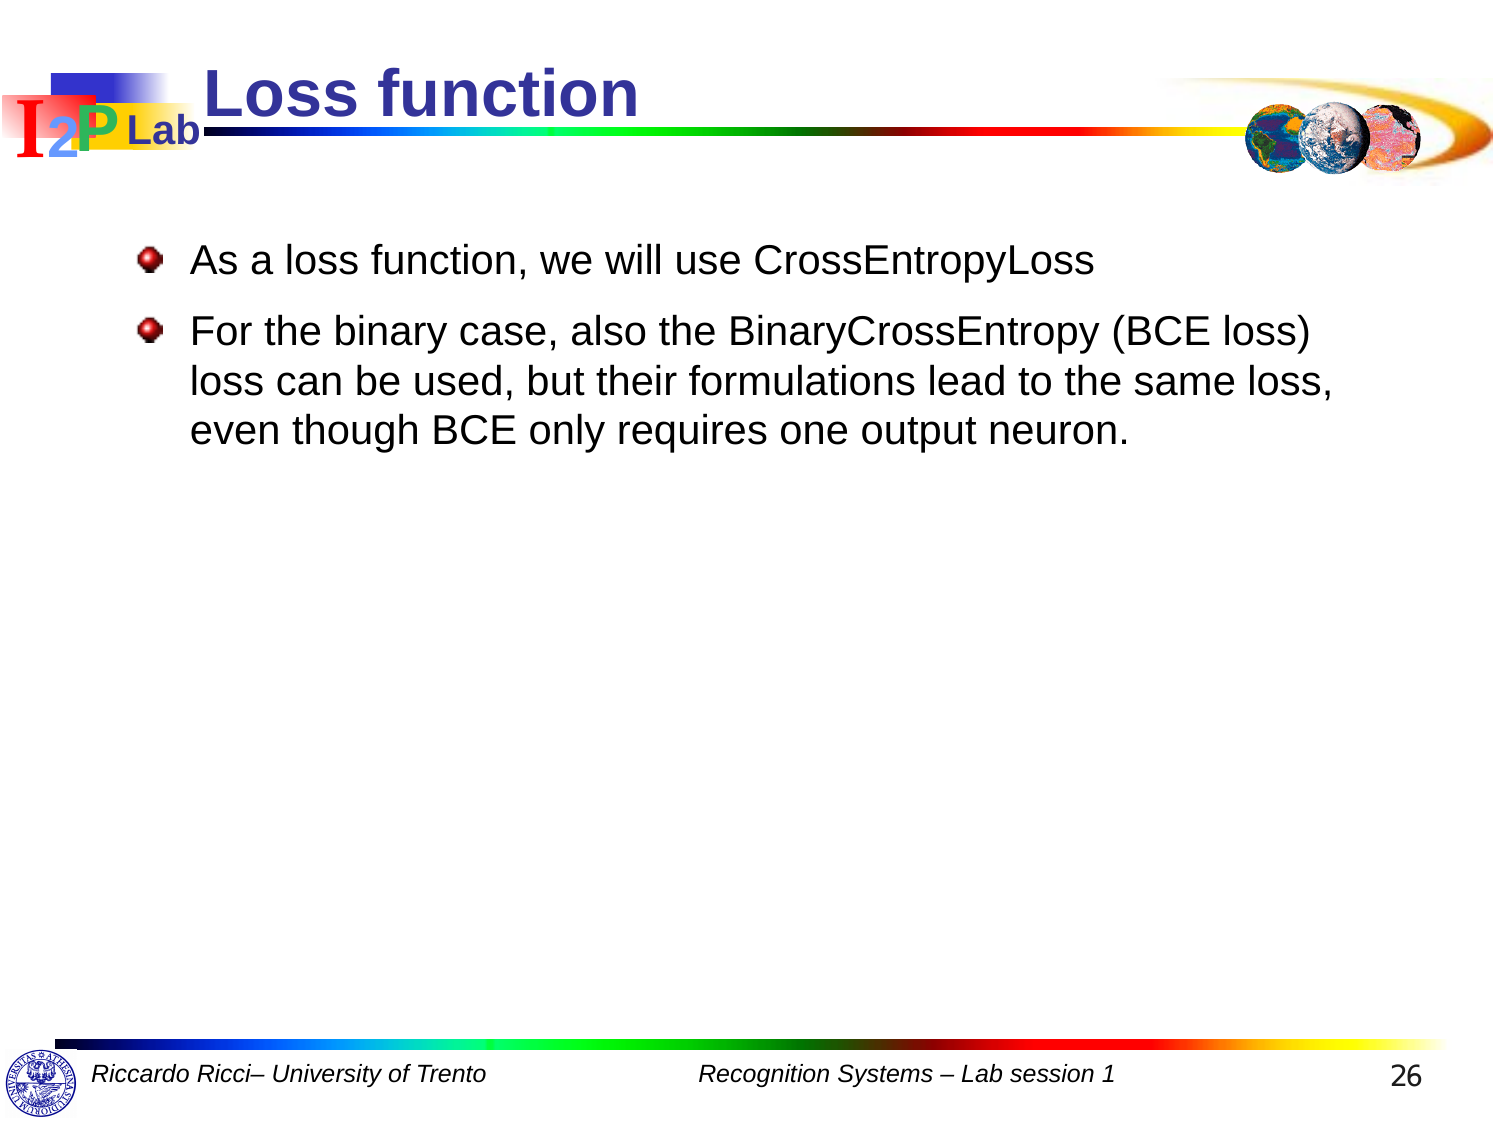

# Loss function
As a loss function, we will use CrossEntropyLoss
For the binary case, also the BinaryCrossEntropy (BCE loss) loss can be used, but their formulations lead to the same loss, even though BCE only requires one output neuron.
26